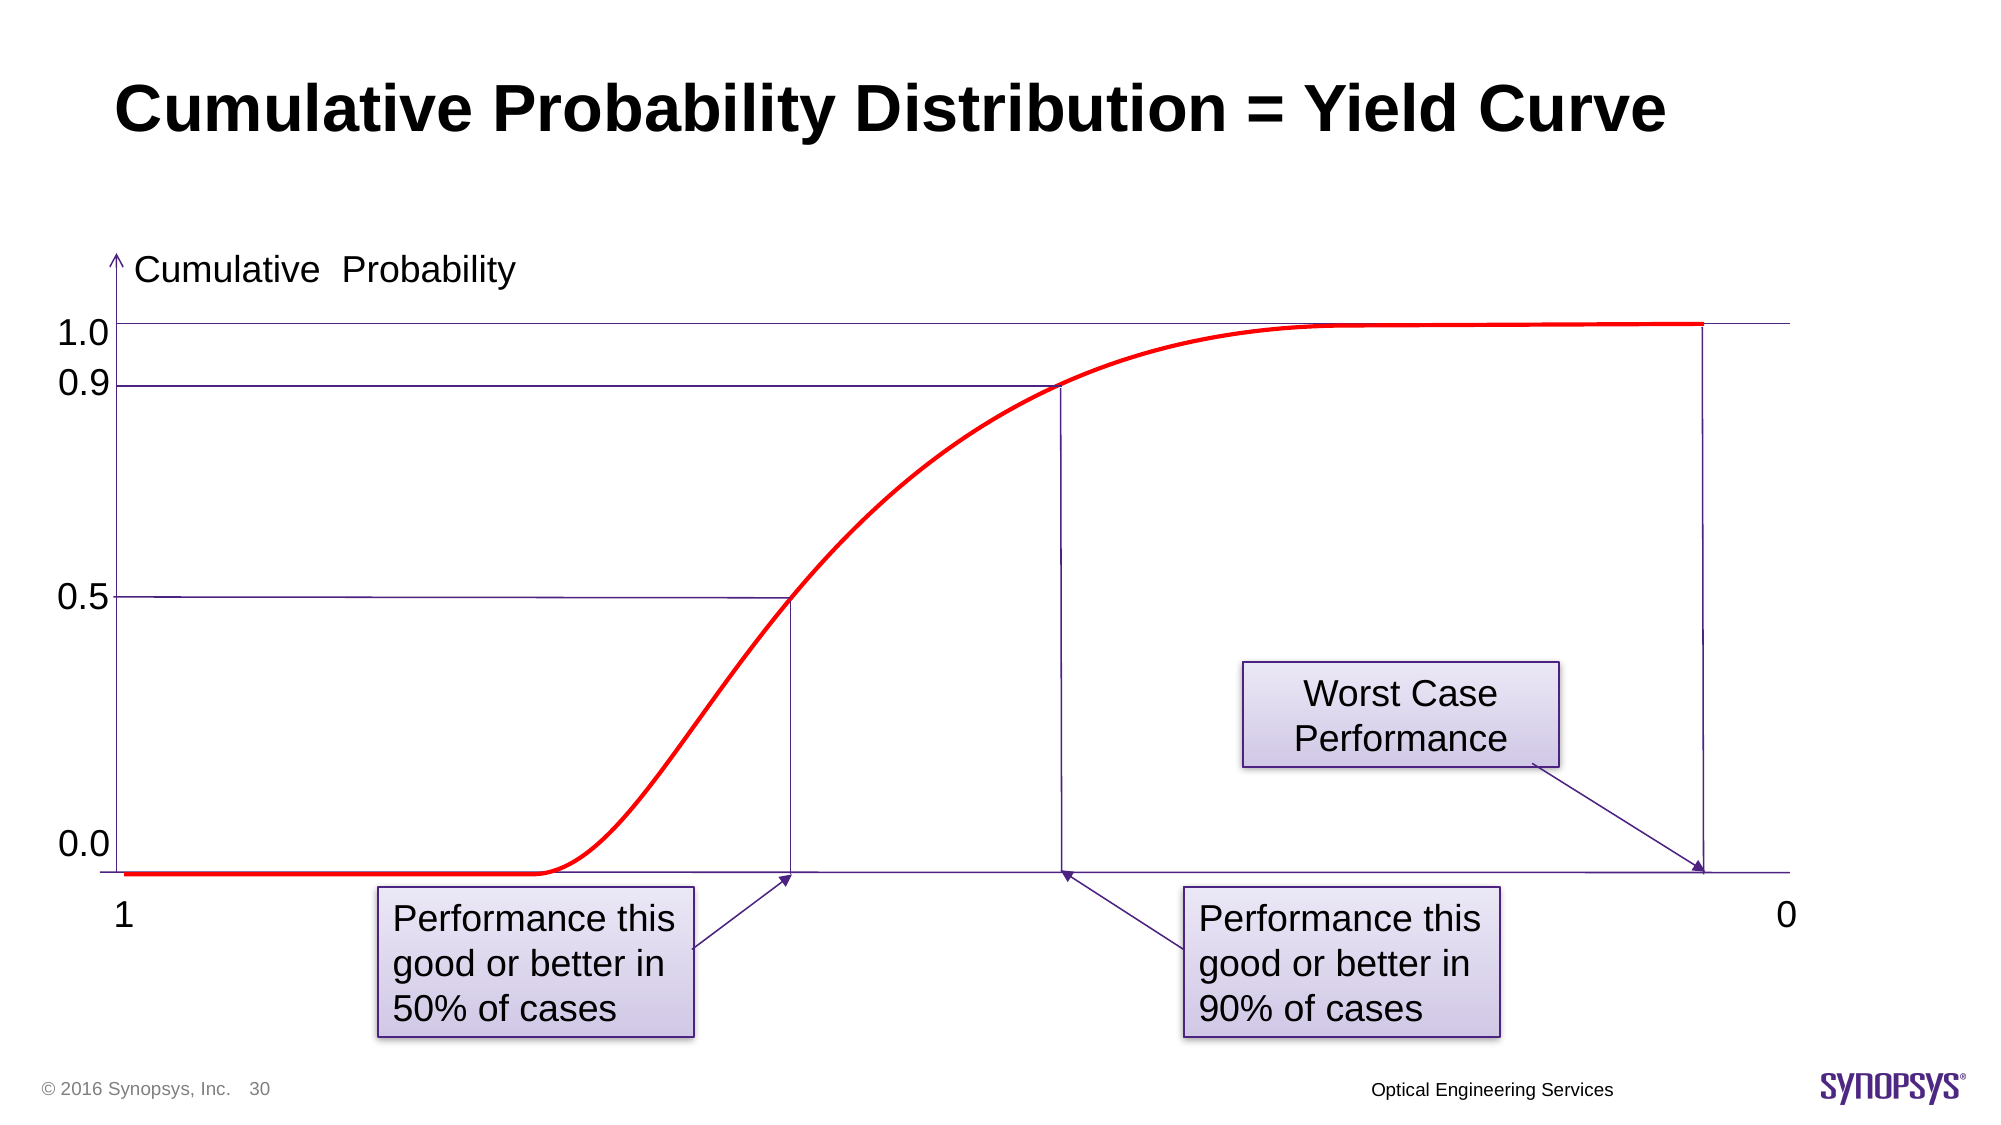

# Cumulative Probability Distribution = Yield Curve
Cumulative  Probability
1.0

0.9
0.5
Worst Case Performance
0.0
1
0
Performance this good or better in 50% of cases
Performance this good or better in 90% of cases